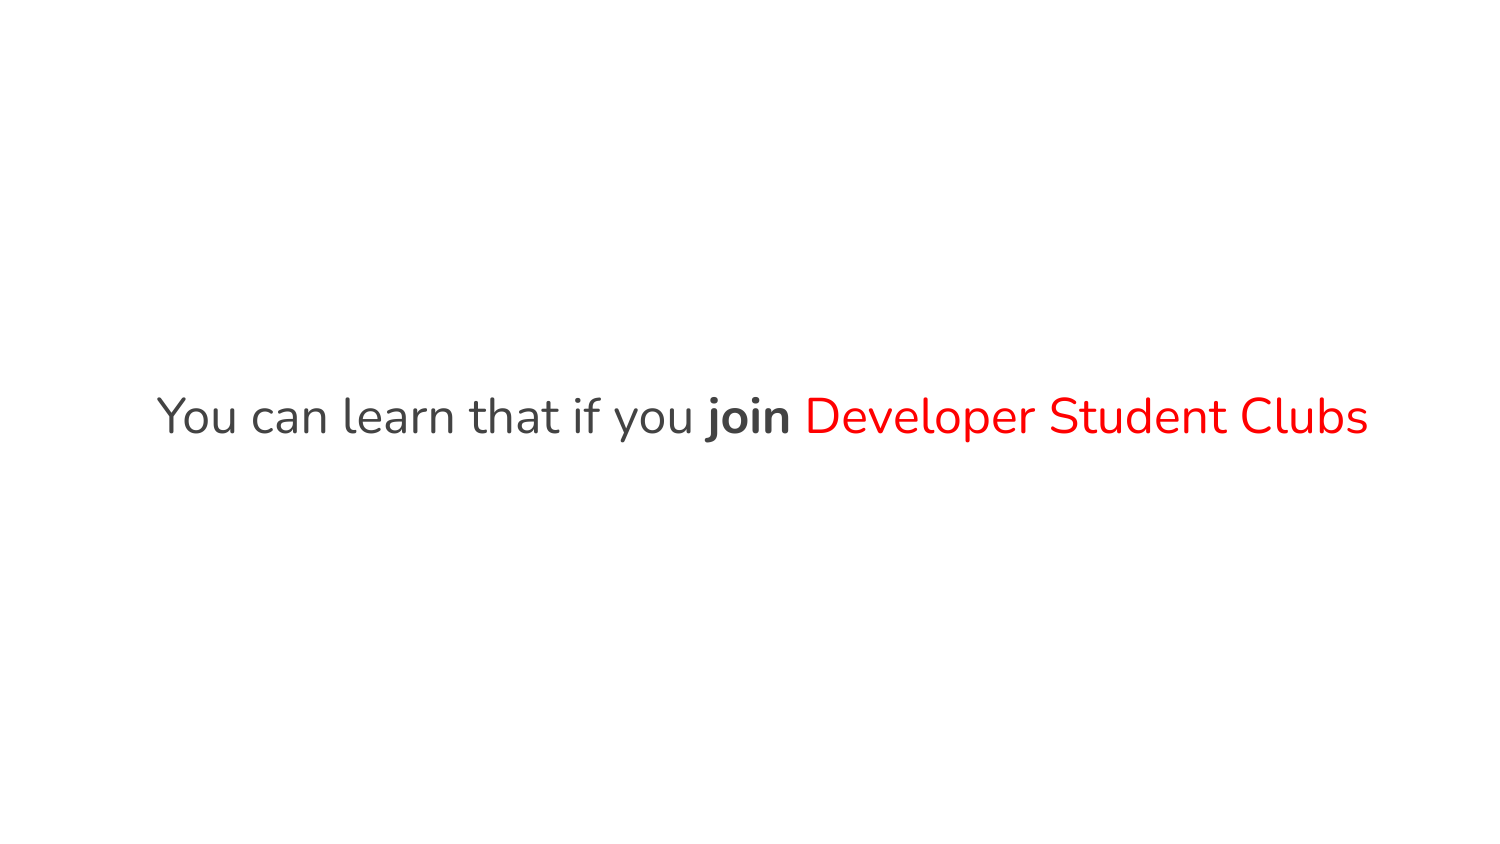

You can learn that if you join Developer Student Clubs